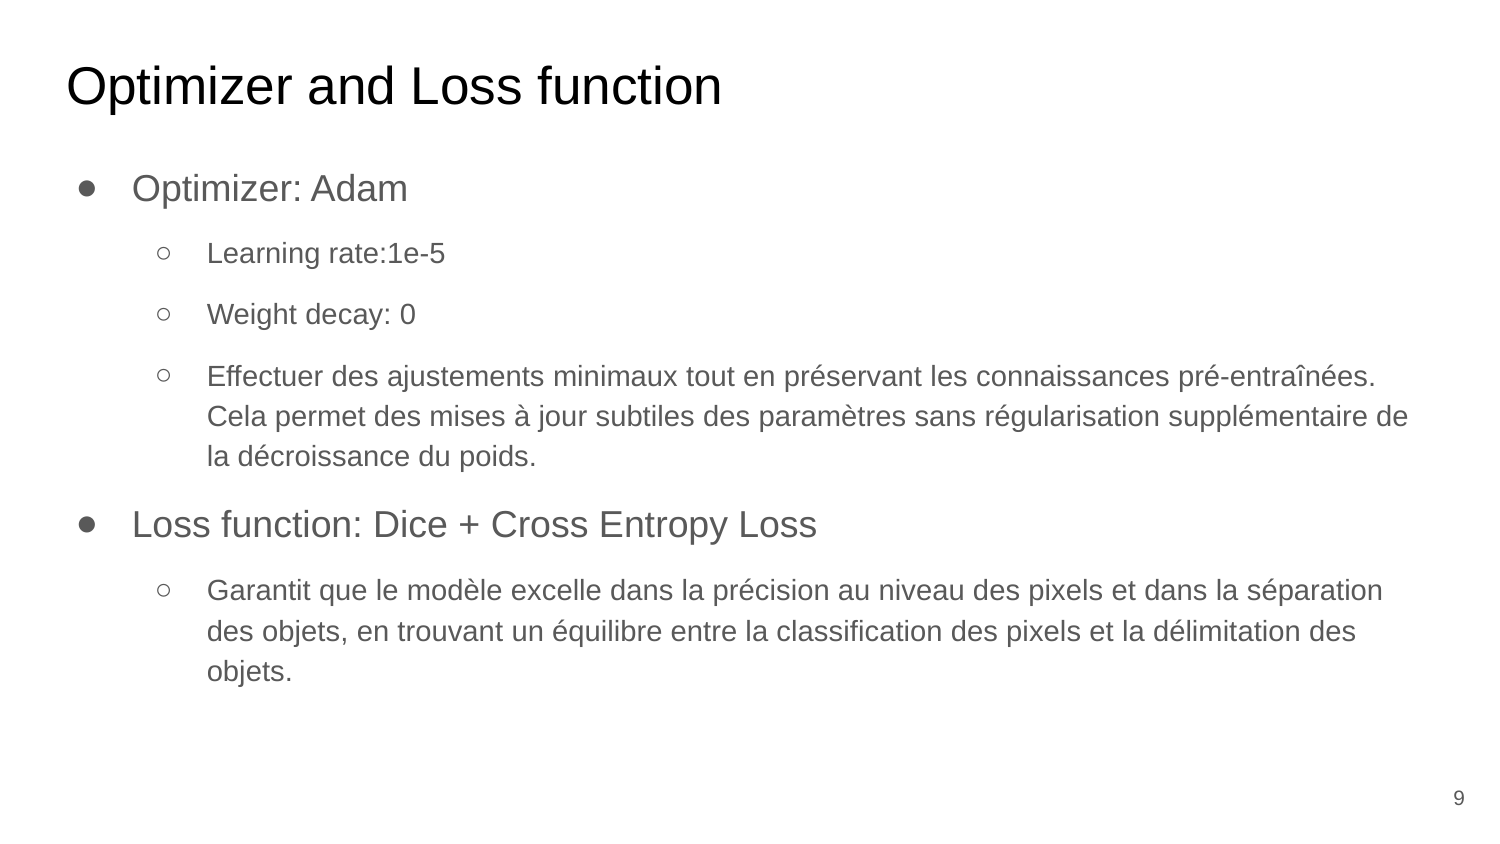

# Optimizer and Loss function

Optimizer: Adam
Learning rate:1e-5
Weight decay: 0
Effectuer des ajustements minimaux tout en préservant les connaissances pré-entraînées. Cela permet des mises à jour subtiles des paramètres sans régularisation supplémentaire de la décroissance du poids.
Loss function: Dice + Cross Entropy Loss
Garantit que le modèle excelle dans la précision au niveau des pixels et dans la séparation des objets, en trouvant un équilibre entre la classification des pixels et la délimitation des objets.
9